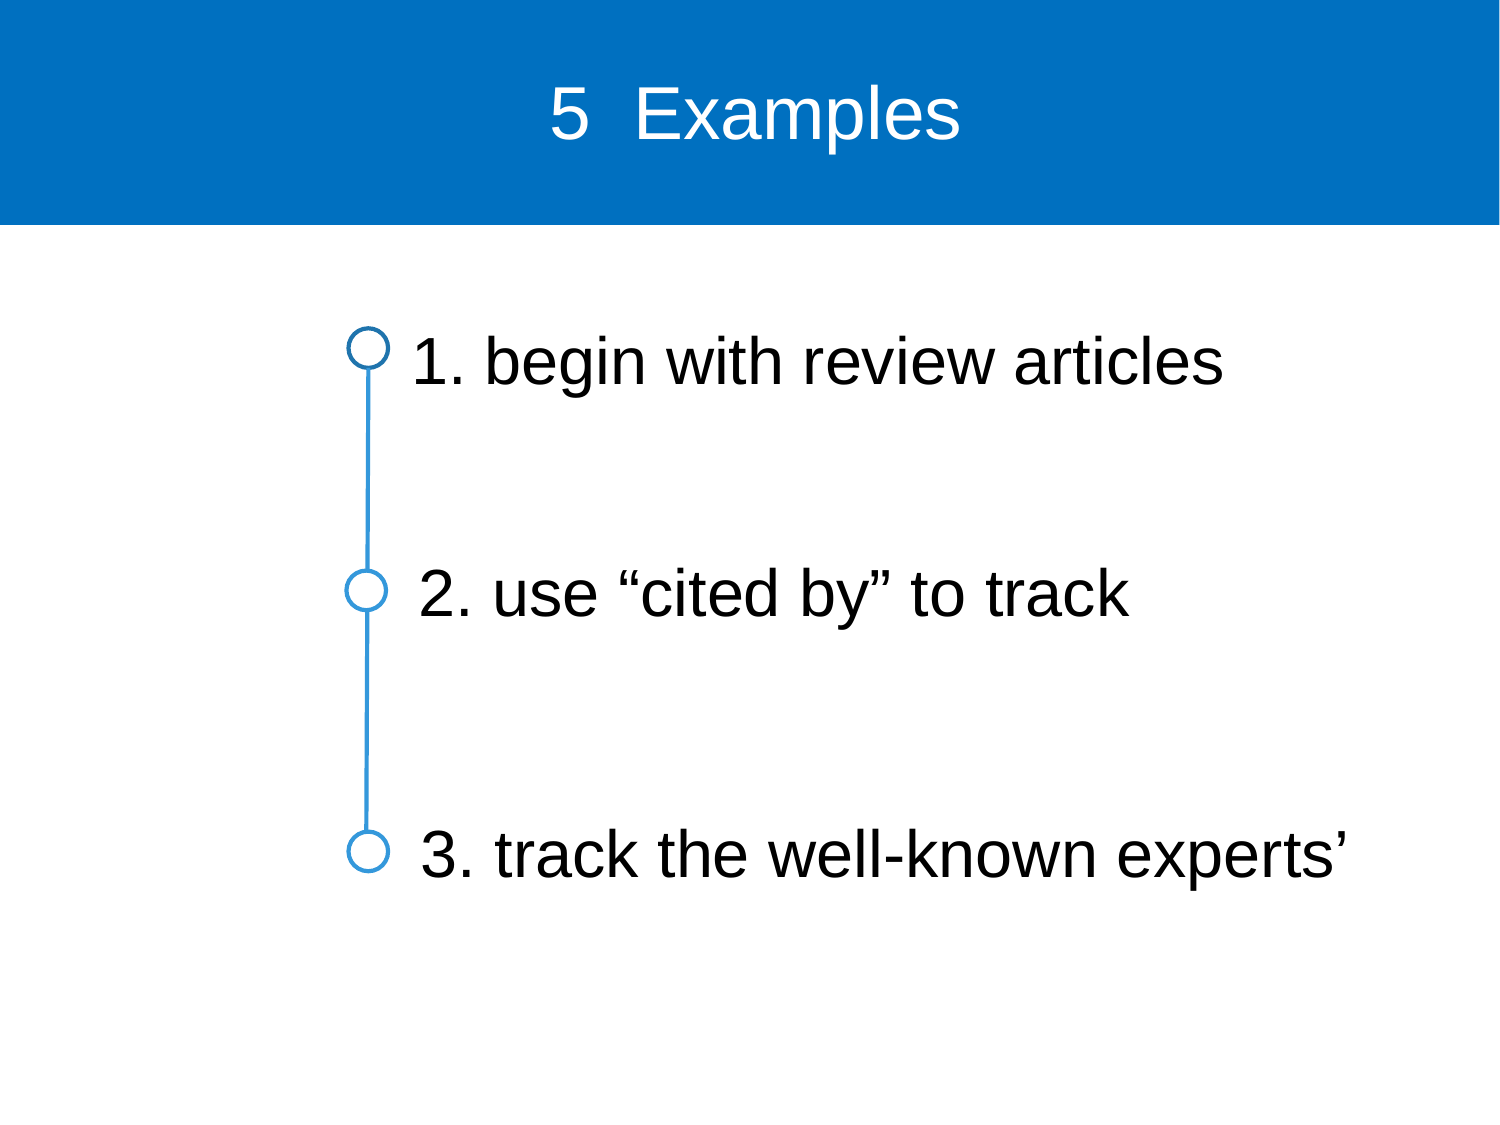

5  Examples
1. begin with review articles

2. use “cited by” to track

3. track the well-known experts’